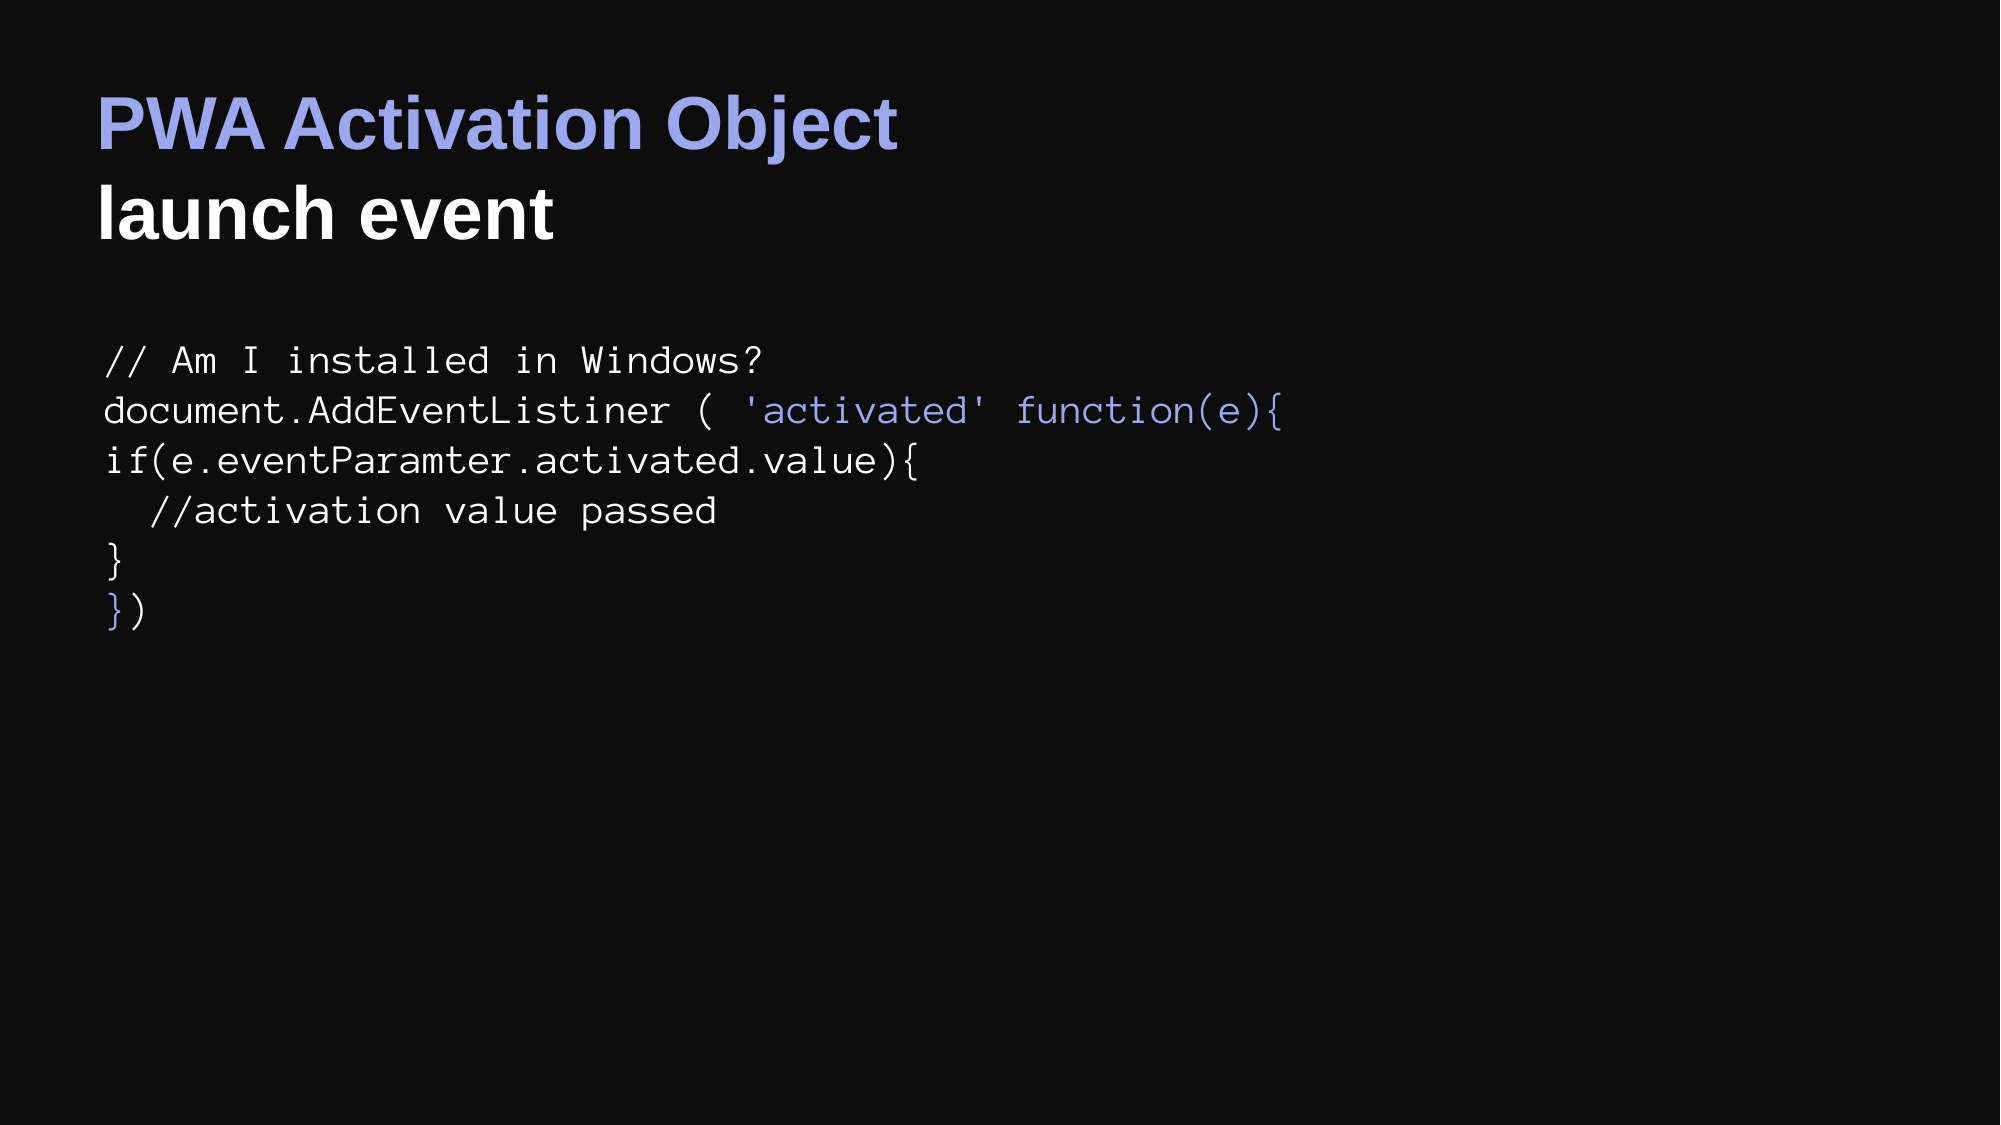

# PWA Activation Object launch event
// Am I installed in Windows?
document.AddEventListiner ( 'activated' function(e){
if(e.eventParamter.activated.value){
  //activation value passed
}
})